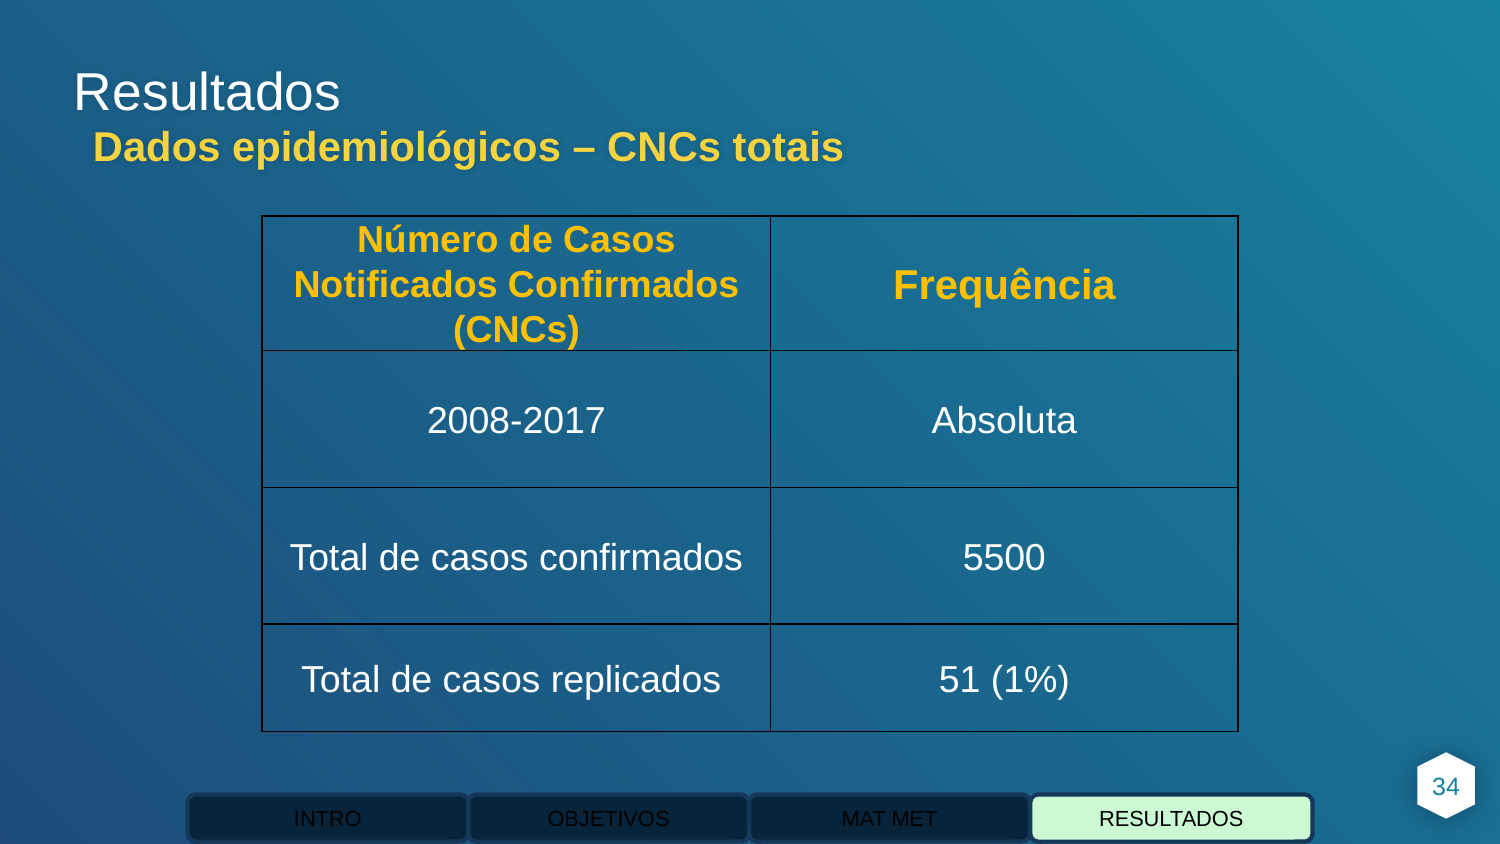

Resultados
Dados epidemiológicos – CNCs totais
| Número de Casos Notificados Confirmados (CNCs) | Frequência |
| --- | --- |
| 2008-2017 | Absoluta |
| Total de casos confirmados | 5500 |
| Total de casos replicados | 51 (1%) |
34
INTRO
OBJETIVOS
MAT MET
RESULTADOS